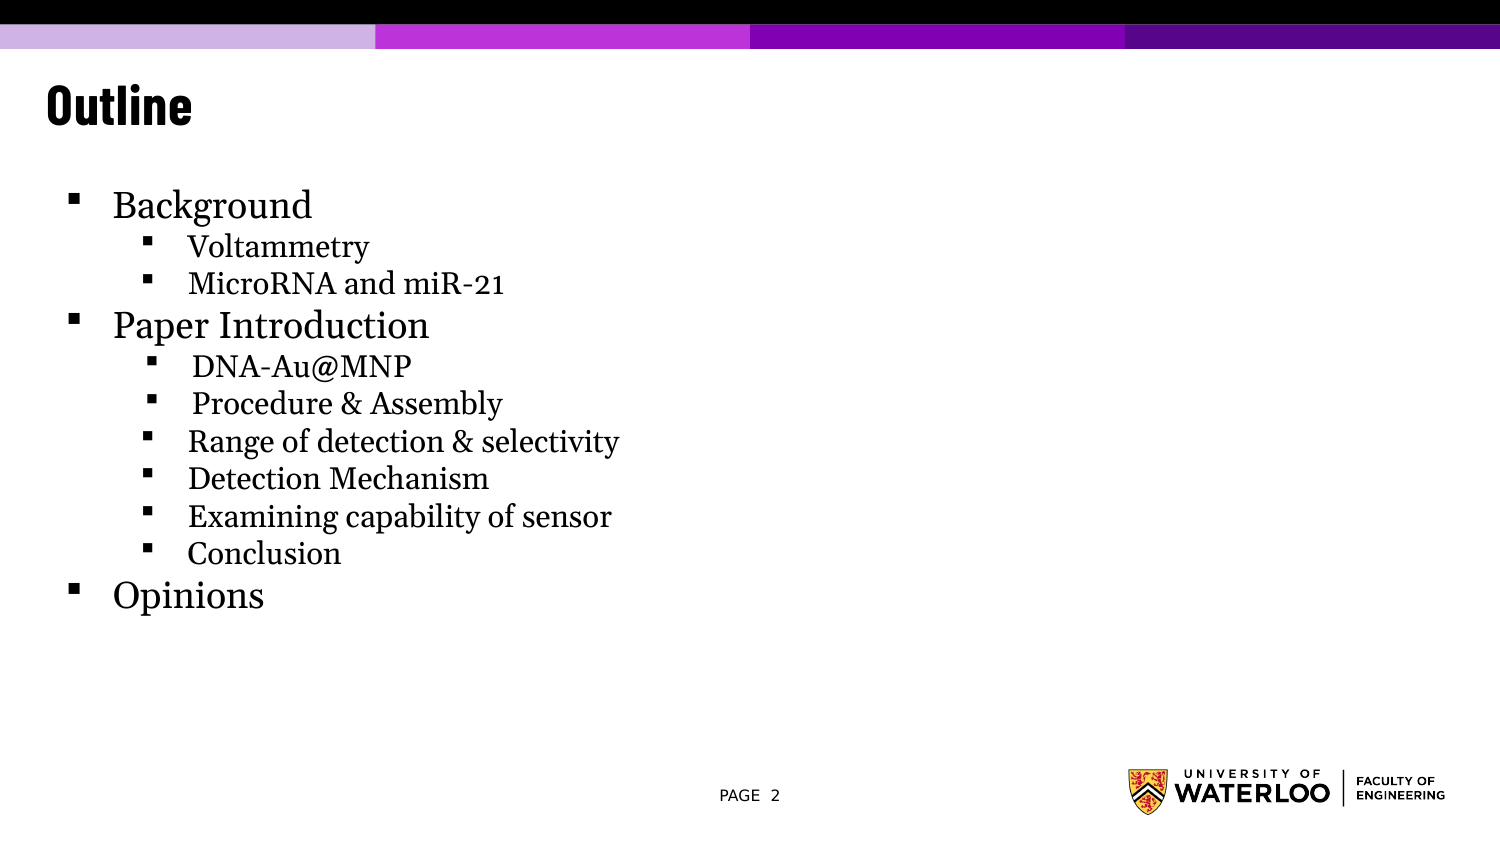

# Outline
Background
Voltammetry
MicroRNA and miR-21
Paper Introduction
DNA-Au@MNP
Procedure & Assembly
Range of detection & selectivity
Detection Mechanism
Examining capability of sensor
Conclusion
Opinions

PAGE  2